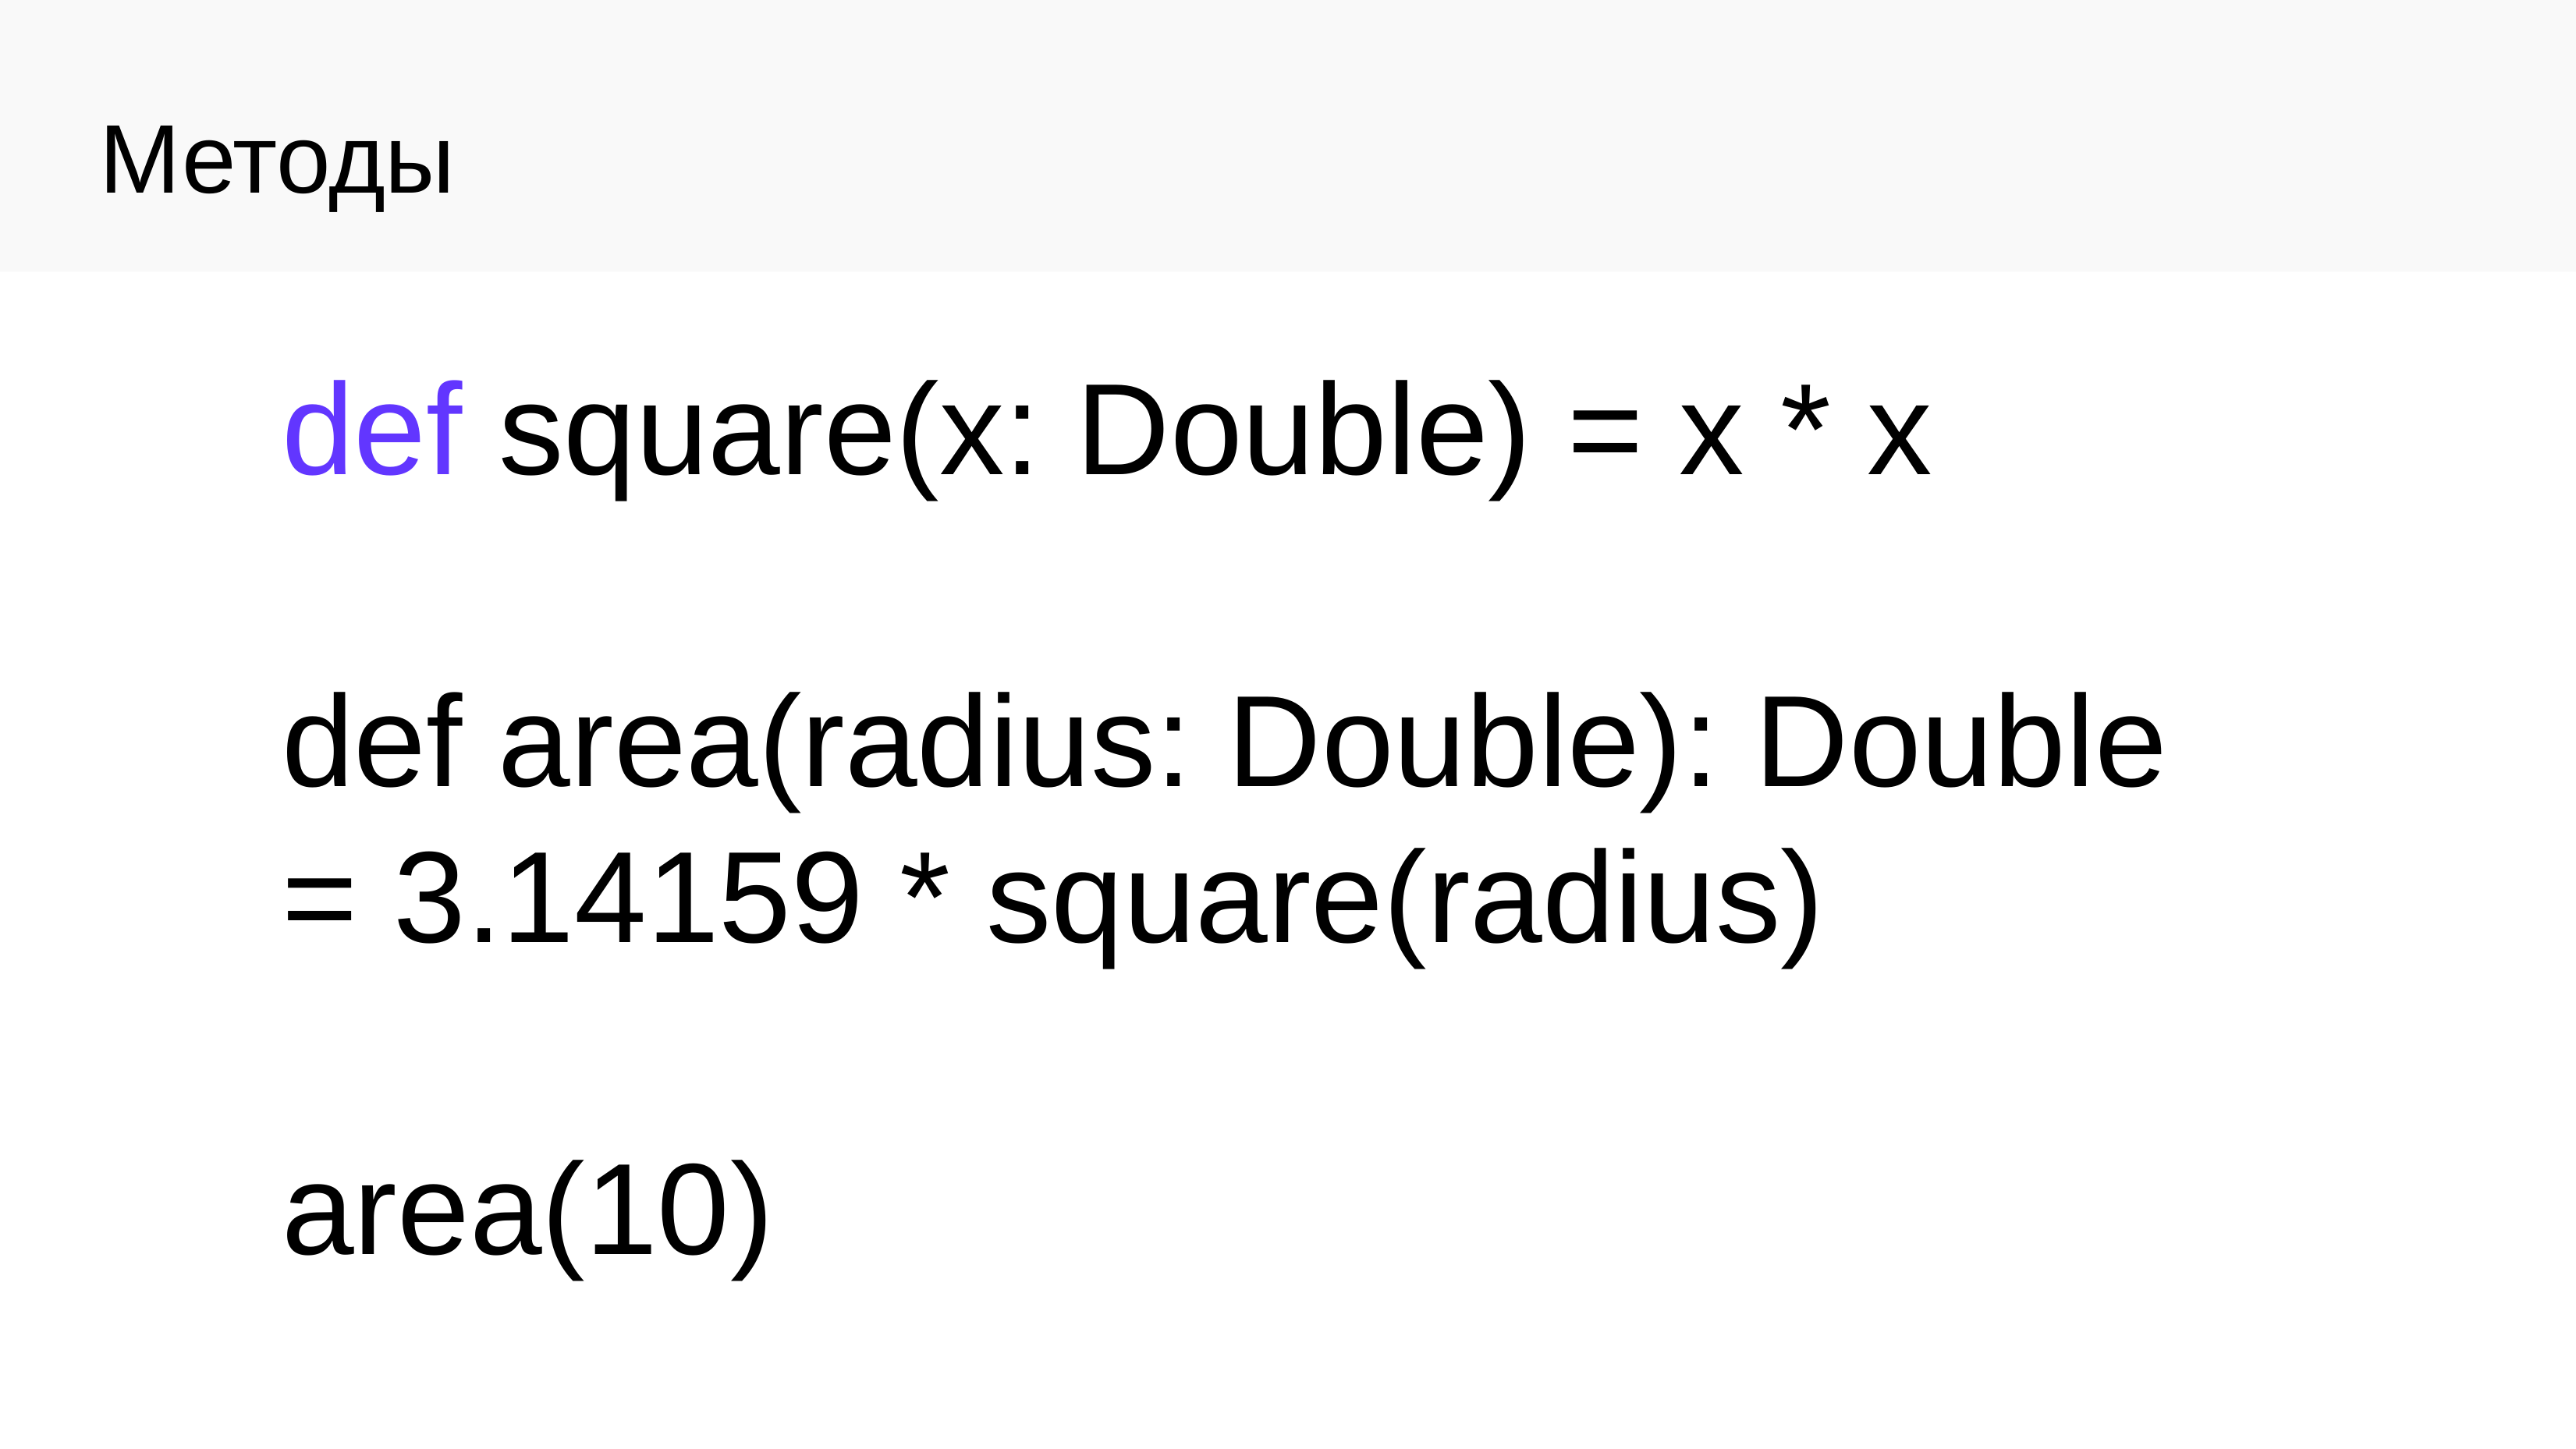

Методы
def square(x: Double) = x * x

def area(radius: Double): Double = 3.14159 * square(radius)
area(10)